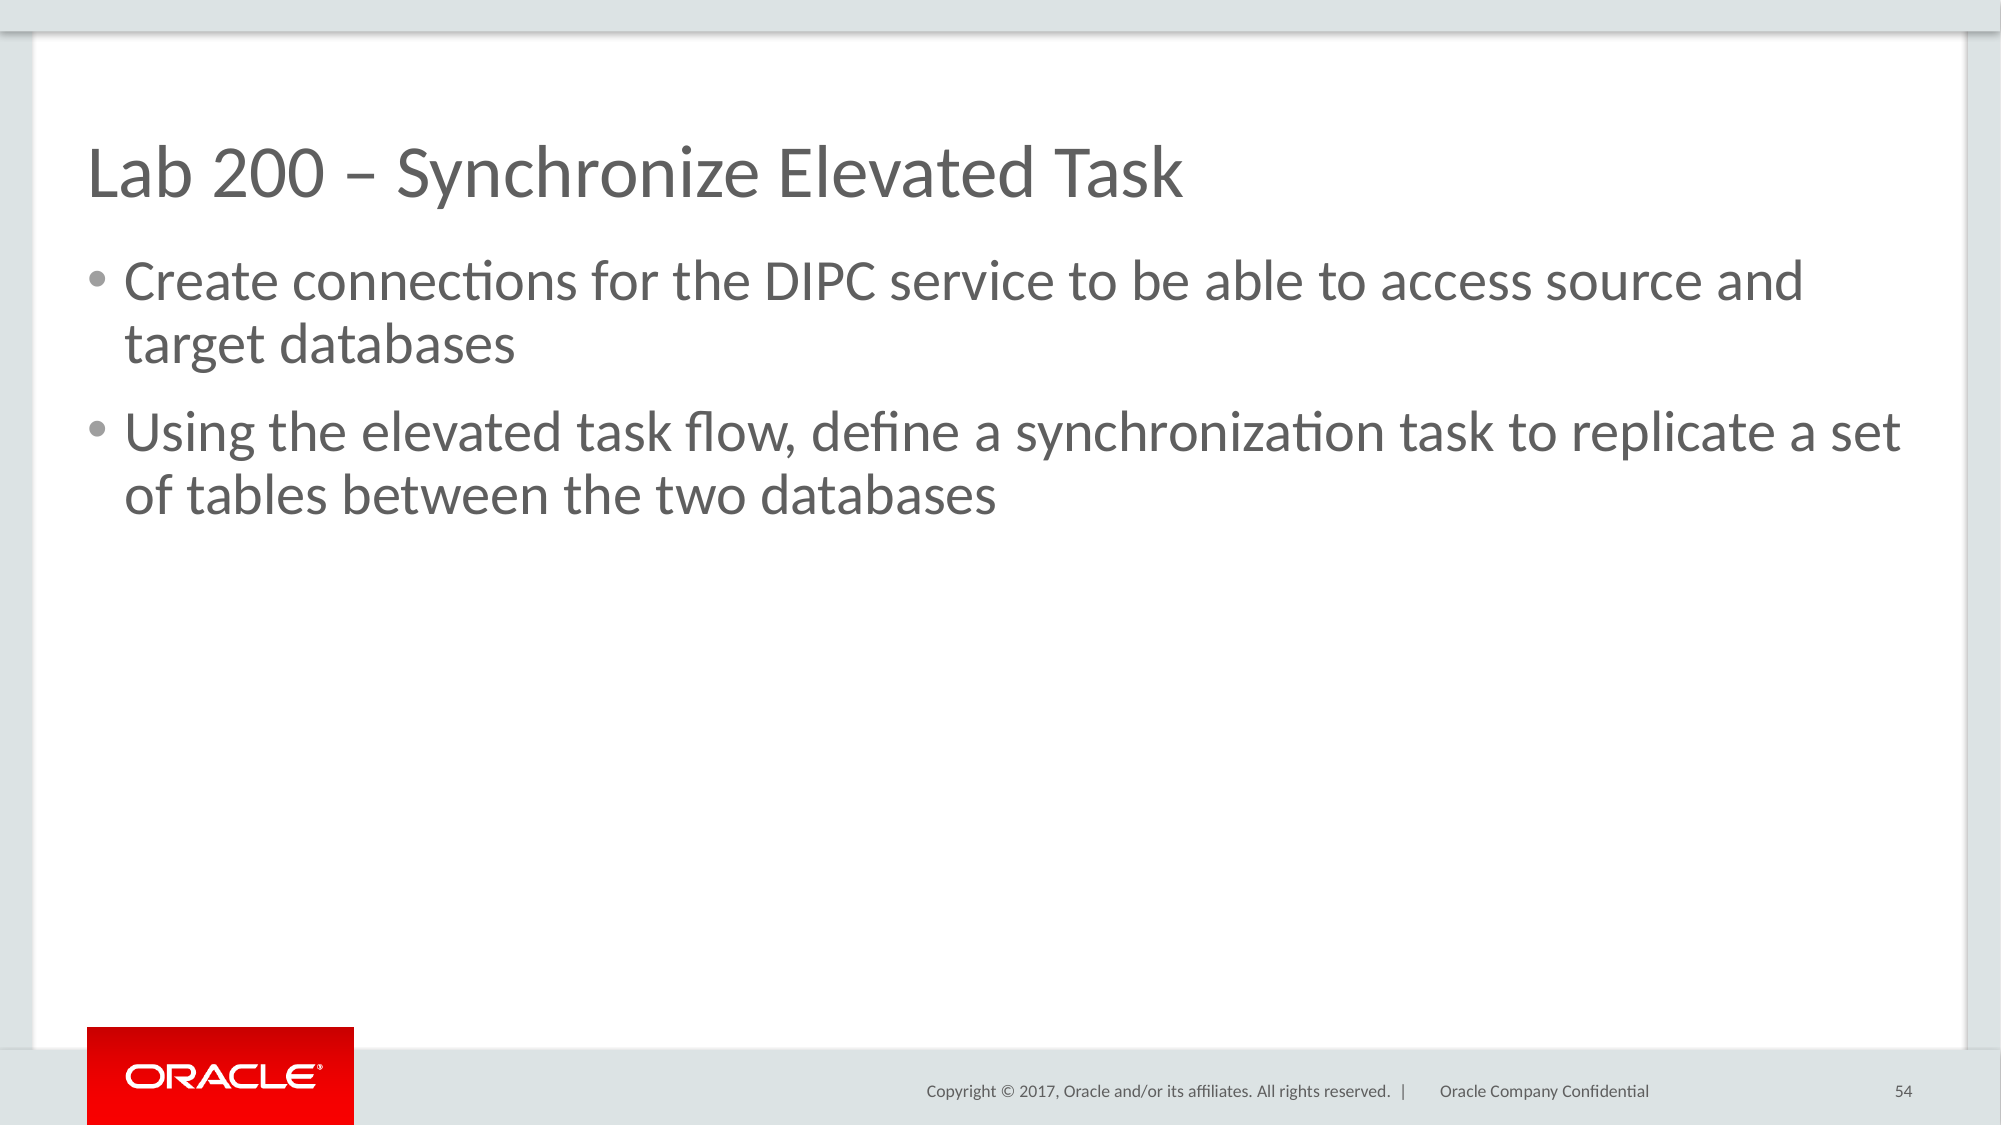

# Lab 200 – Synchronize Elevated Task
Create connections for the DIPC service to be able to access source and target databases
Using the elevated task flow, define a synchronization task to replicate a set of tables between the two databases
54
Oracle Company Confidential